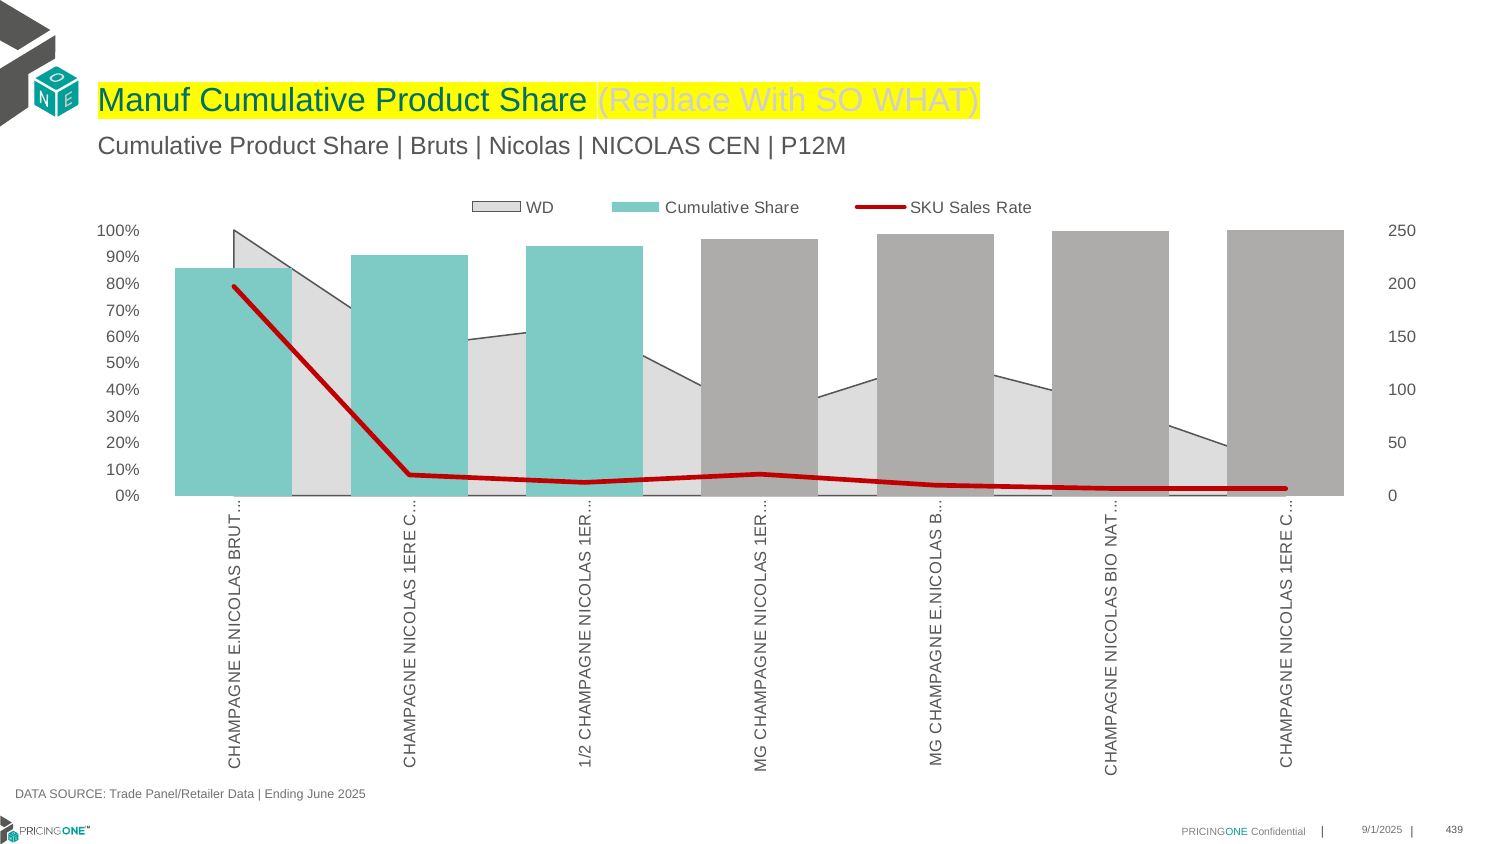

# Manuf Cumulative Product Share (Replace With SO WHAT)
Cumulative Product Share | Bruts | Nicolas | NICOLAS CEN | P12M

### Chart

| Category | WD | Cumulative Share | SKU Sales Rate |
|---|---|---|---|
| CHAMPAGNE E.NICOLAS BRUT 1CT X 750ML | 1.0 | 0.8569439004221613 | 196.9 |
| CHAMPAGNE NICOLAS 1ERE CUVEE 1CT X 750ML | 0.56 | 0.9043391217304261 | 19.44642857142857 |
| 1/2 CHAMPAGNE NICOLAS 1ERE CUV 1CT X 375ML | 0.64 | 0.93876485180833 | 12.359375 |
| MG CHAMPAGNE NICOLAS 1ERE CUVE 1CT X 1500ML | 0.3 | 0.9650955303129216 | 20.166666666666668 |
| MG CHAMPAGNE E.NICOLAS BRUT 1CT X 1500ML | 0.51 | 0.9868128998563781 | 9.784313725490197 |
| CHAMPAGNE NICOLAS BIO NAT 2017 1CT X 750ML | 0.34 | 0.9968229098663881 | 6.764705882352941 |
| CHAMPAGNE NICOLAS 1ERE CUV ETU 1CT X 750ML | 0.11 | 1.0 | 6.636363636363637 |
DATA SOURCE: Trade Panel/Retailer Data | Ending June 2025

9/1/2025
439